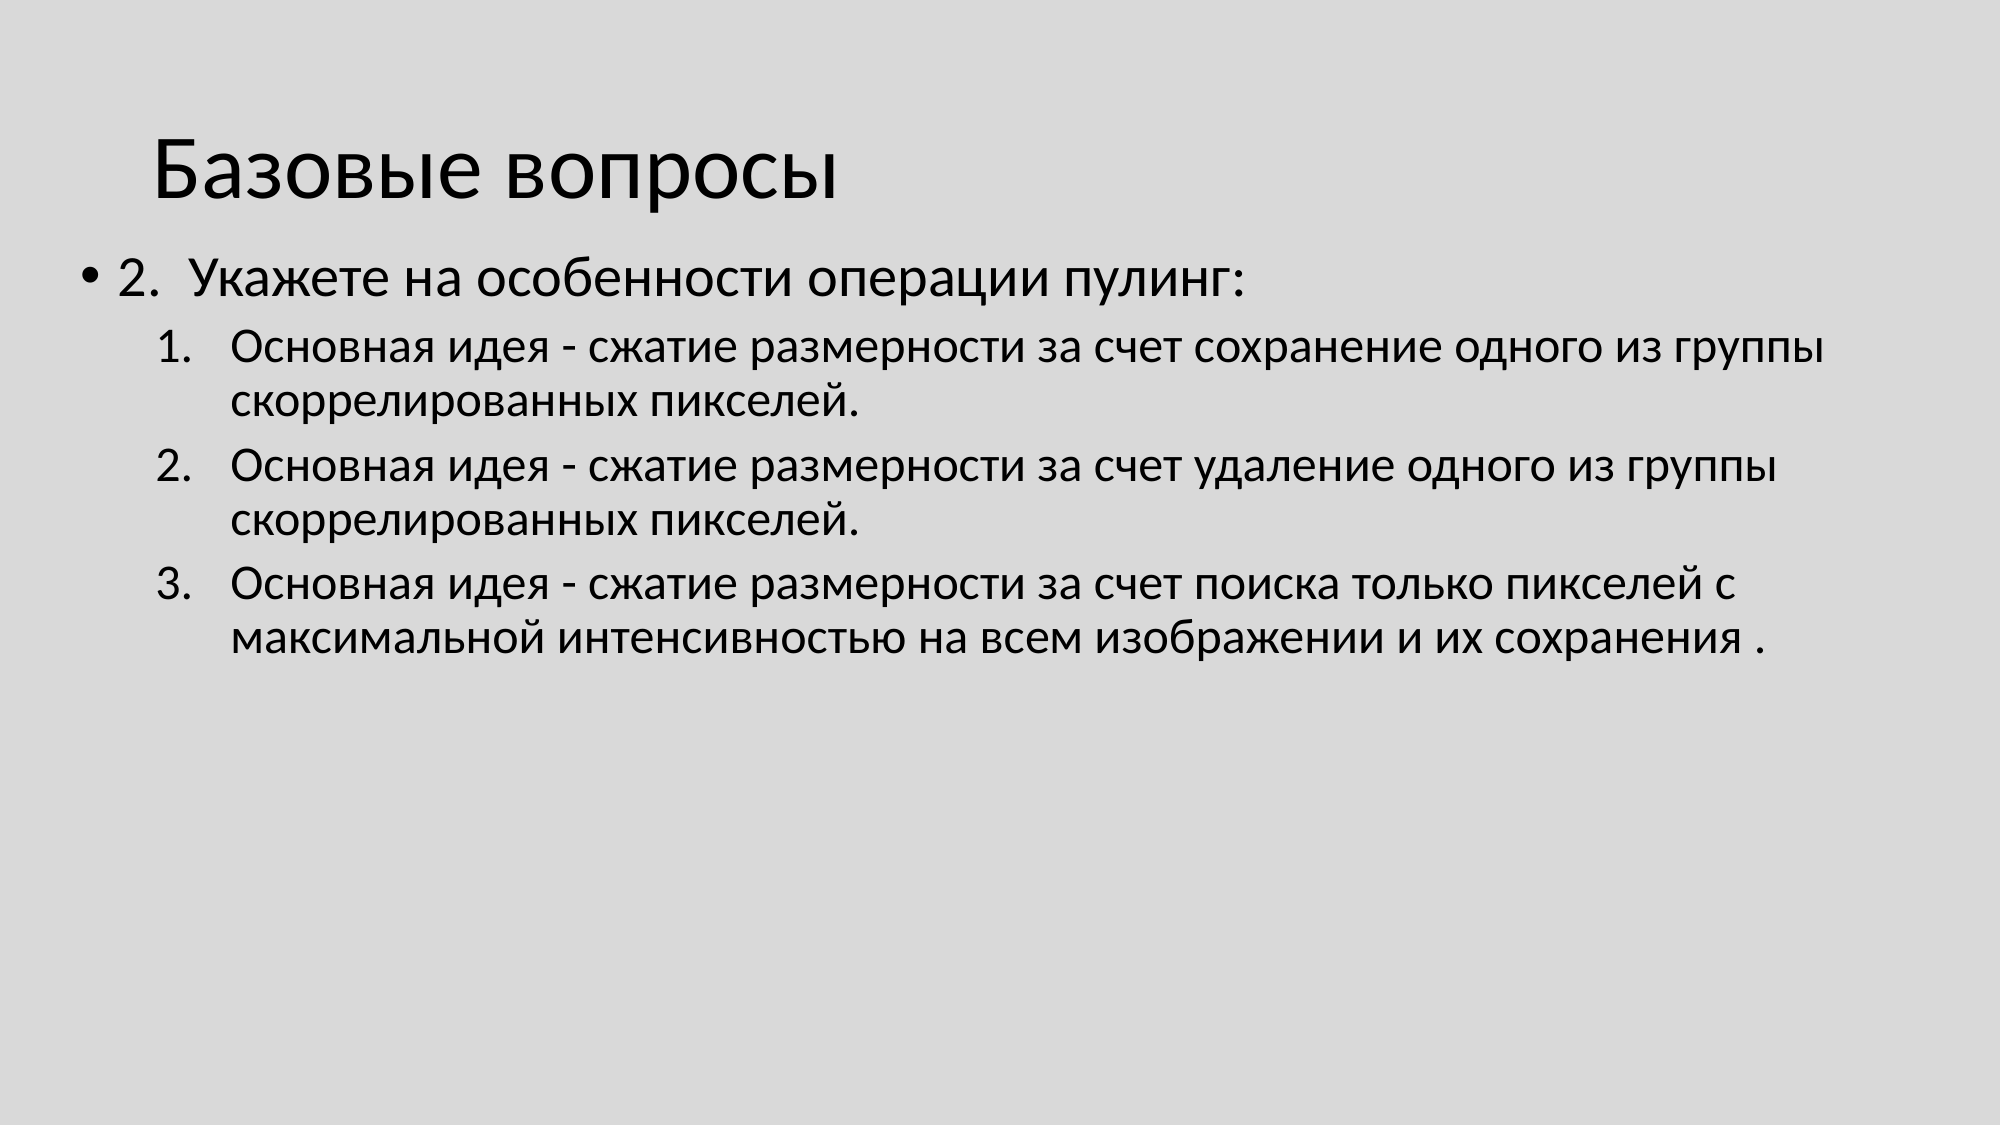

# Базовые вопросы
2.  Укажете на особенности операции пулинг:
Основная идея - сжатие размерности за счет сохранение одного из группы скоррелированных пикселей.
Основная идея - сжатие размерности за счет удаление одного из группы скоррелированных пикселей.
Основная идея - сжатие размерности за счет поиска только пикселей с максимальной интенсивностью на всем изображении и их сохранения .